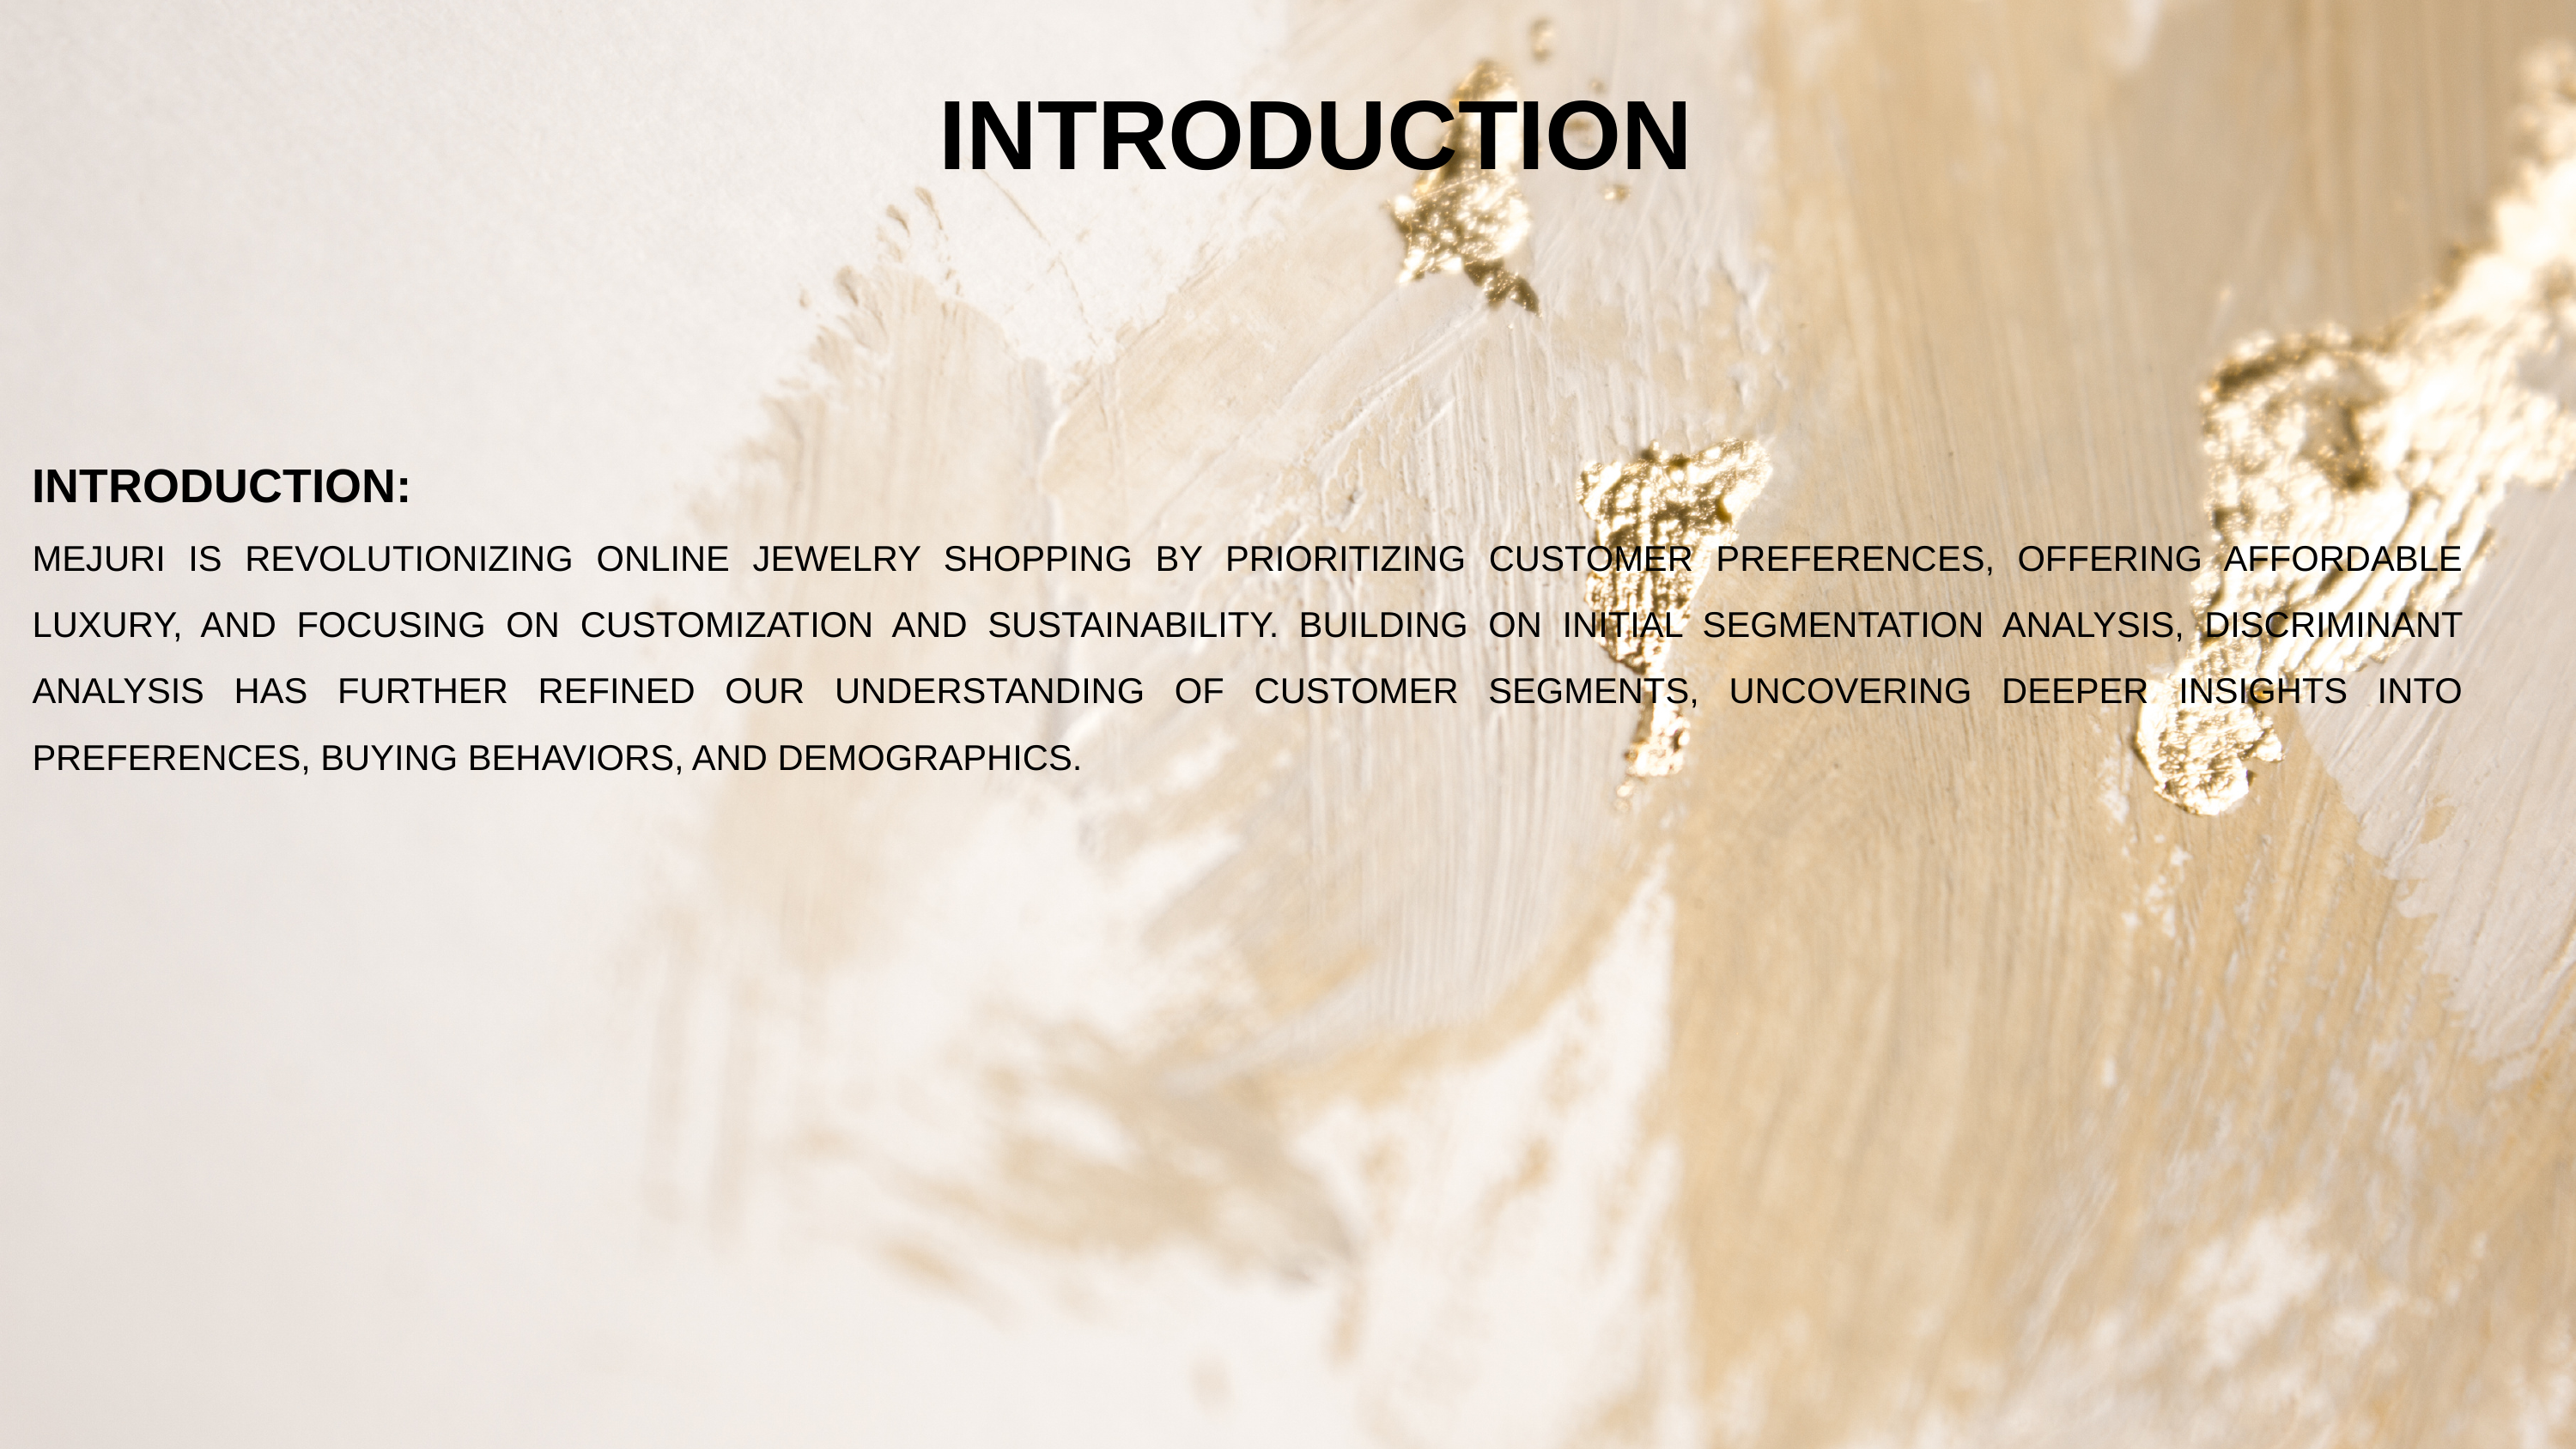

INTRODUCTION
INTRODUCTION:
MEJURI IS REVOLUTIONIZING ONLINE JEWELRY SHOPPING BY PRIORITIZING CUSTOMER PREFERENCES, OFFERING AFFORDABLE LUXURY, AND FOCUSING ON CUSTOMIZATION AND SUSTAINABILITY. BUILDING ON INITIAL SEGMENTATION ANALYSIS, DISCRIMINANT ANALYSIS HAS FURTHER REFINED OUR UNDERSTANDING OF CUSTOMER SEGMENTS, UNCOVERING DEEPER INSIGHTS INTO PREFERENCES, BUYING BEHAVIORS, AND DEMOGRAPHICS.